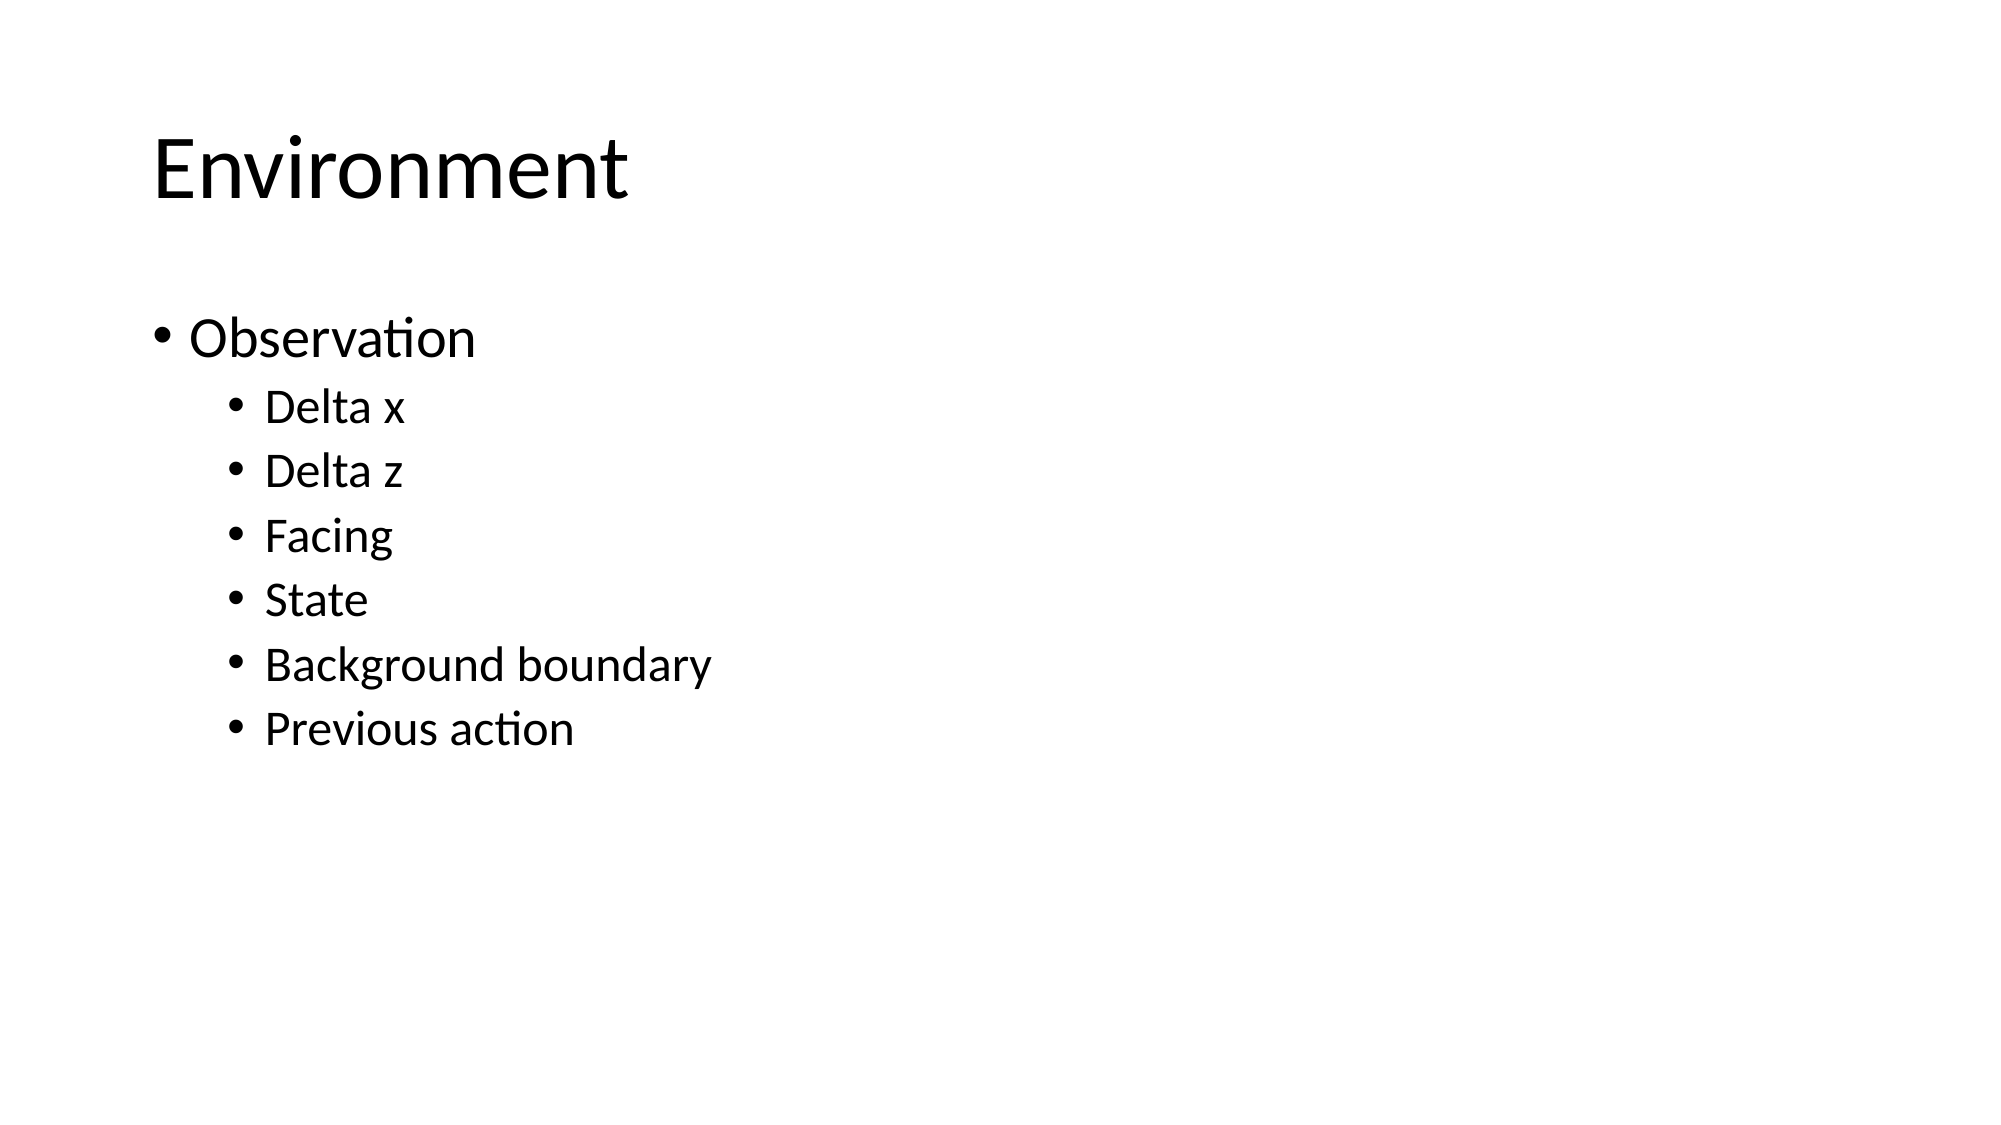

# Environment
Observation
Delta x
Delta z
Facing
State
Background boundary
Previous action